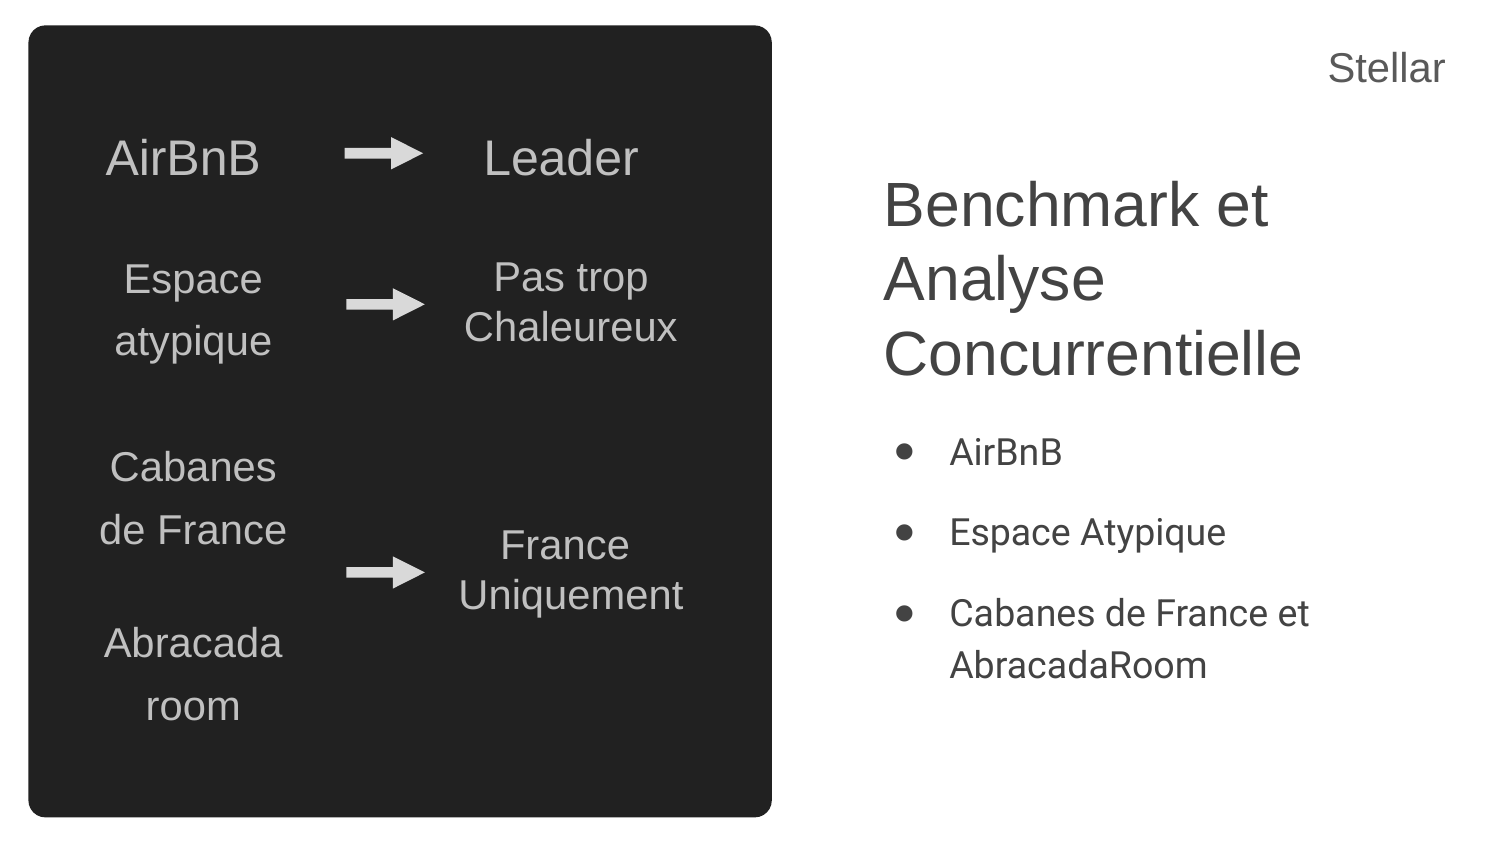

Stellar
AirBnB
Leader

Benchmark et Analyse Concurrentielle
Espace
atypique
Pas trop
Chaleureux

AirBnB
Cabanes
de France
Espace Atypique
France
Uniquement

Cabanes de France et AbracadaRoom
Abracada
room